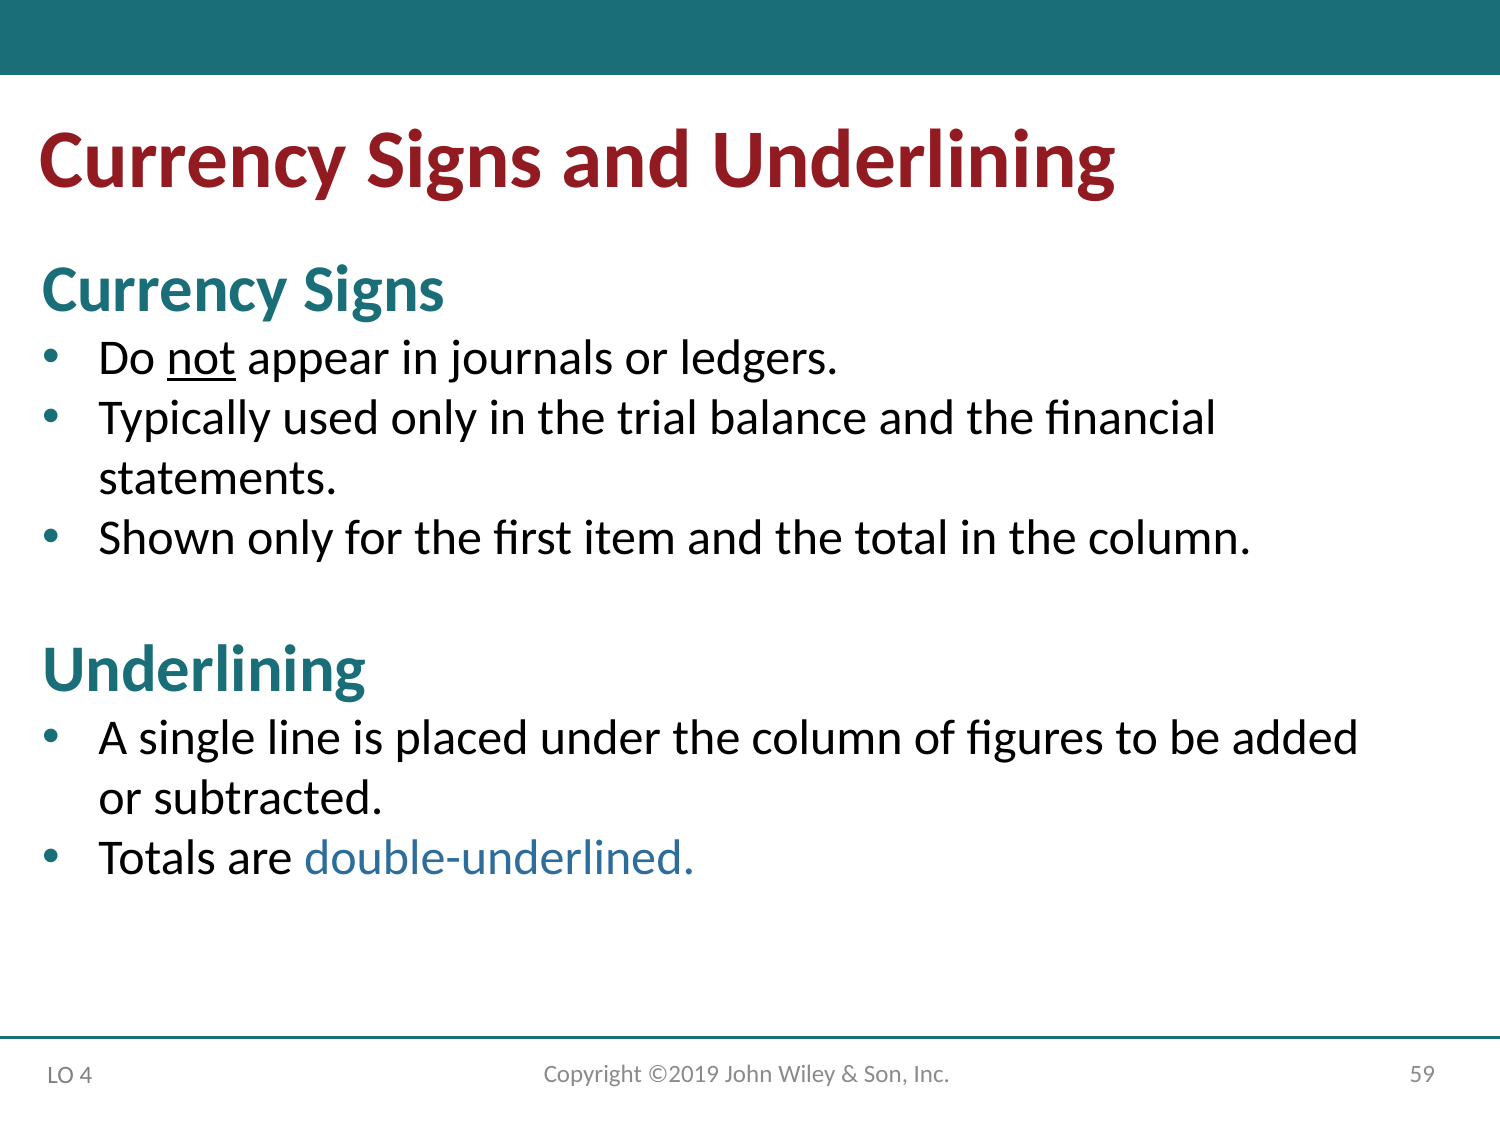

Currency Signs and Underlining
Currency Signs
Do not appear in journals or ledgers.
Typically used only in the trial balance and the financial statements.
Shown only for the first item and the total in the column.

Underlining
A single line is placed under the column of figures to be added or subtracted.
Totals are double-underlined.

Copyright ©2019 John Wiley & Son, Inc.
59
LO 4